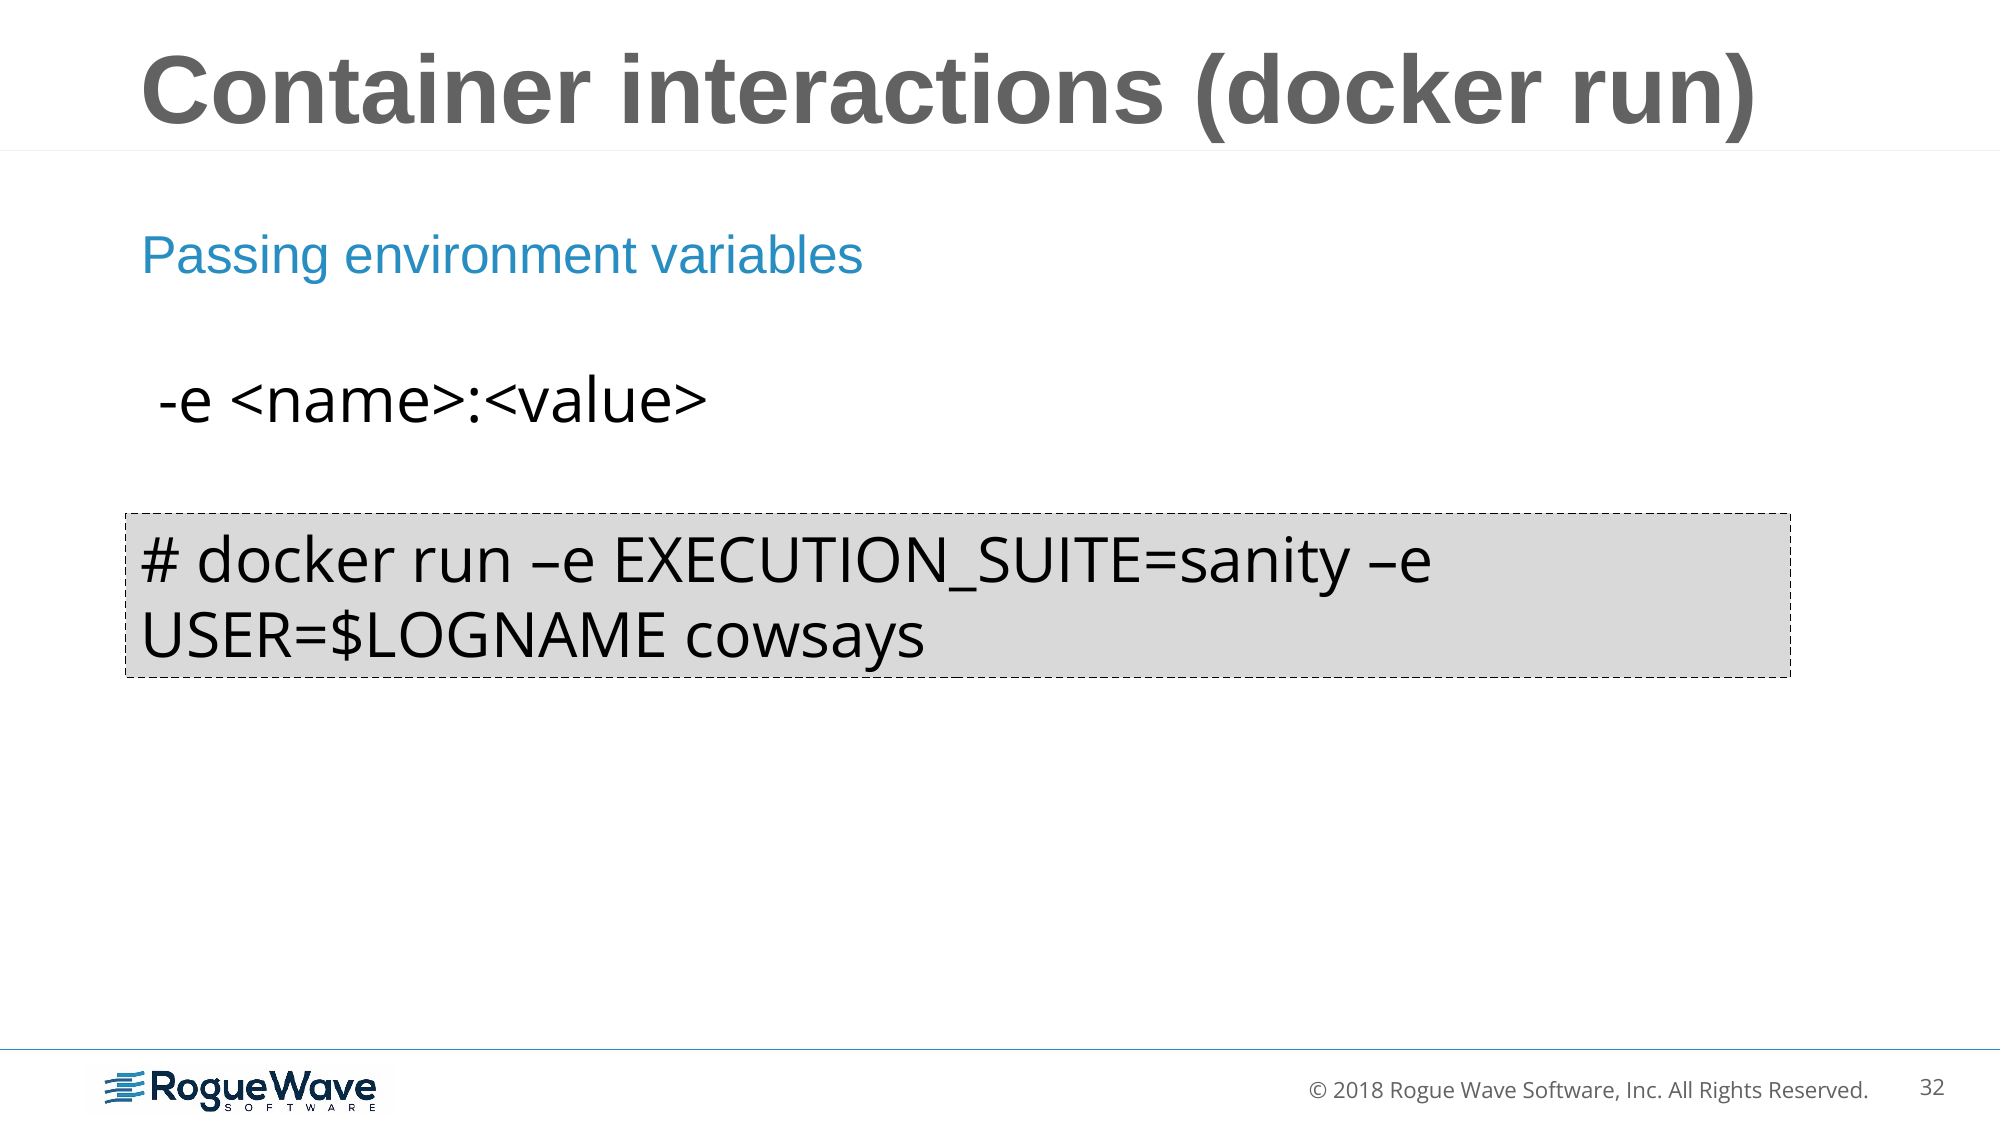

# Container interactions (docker run)
Passing environment variables
-e <name>:<value>
# docker run –e EXECUTION_SUITE=sanity –e USER=$LOGNAME cowsays